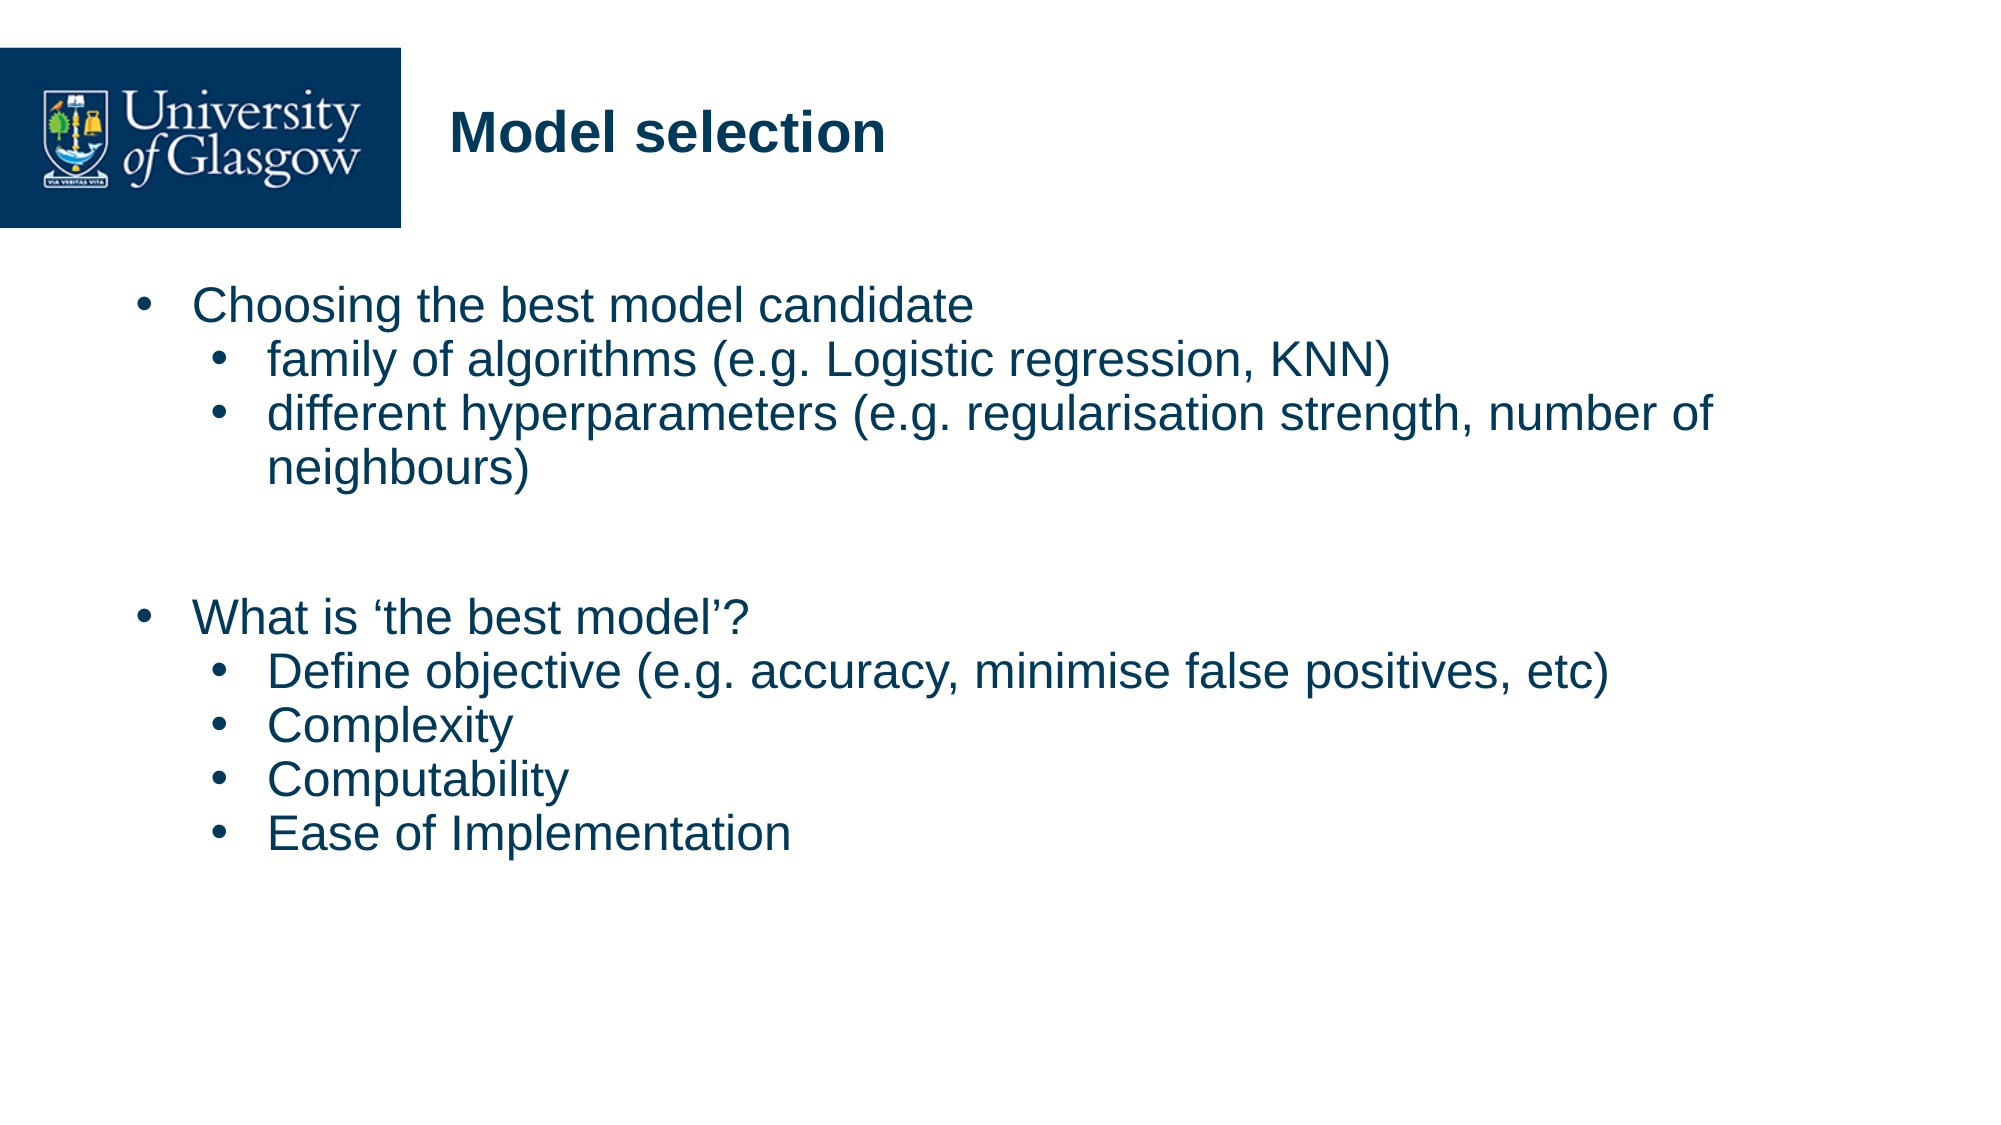

# Model selection
Choosing the best model candidate
family of algorithms (e.g. Logistic regression, KNN)
different hyperparameters (e.g. regularisation strength, number of neighbours)

What is ‘the best model’?
Define objective (e.g. accuracy, minimise false positives, etc)
Complexity
Computability
Ease of Implementation